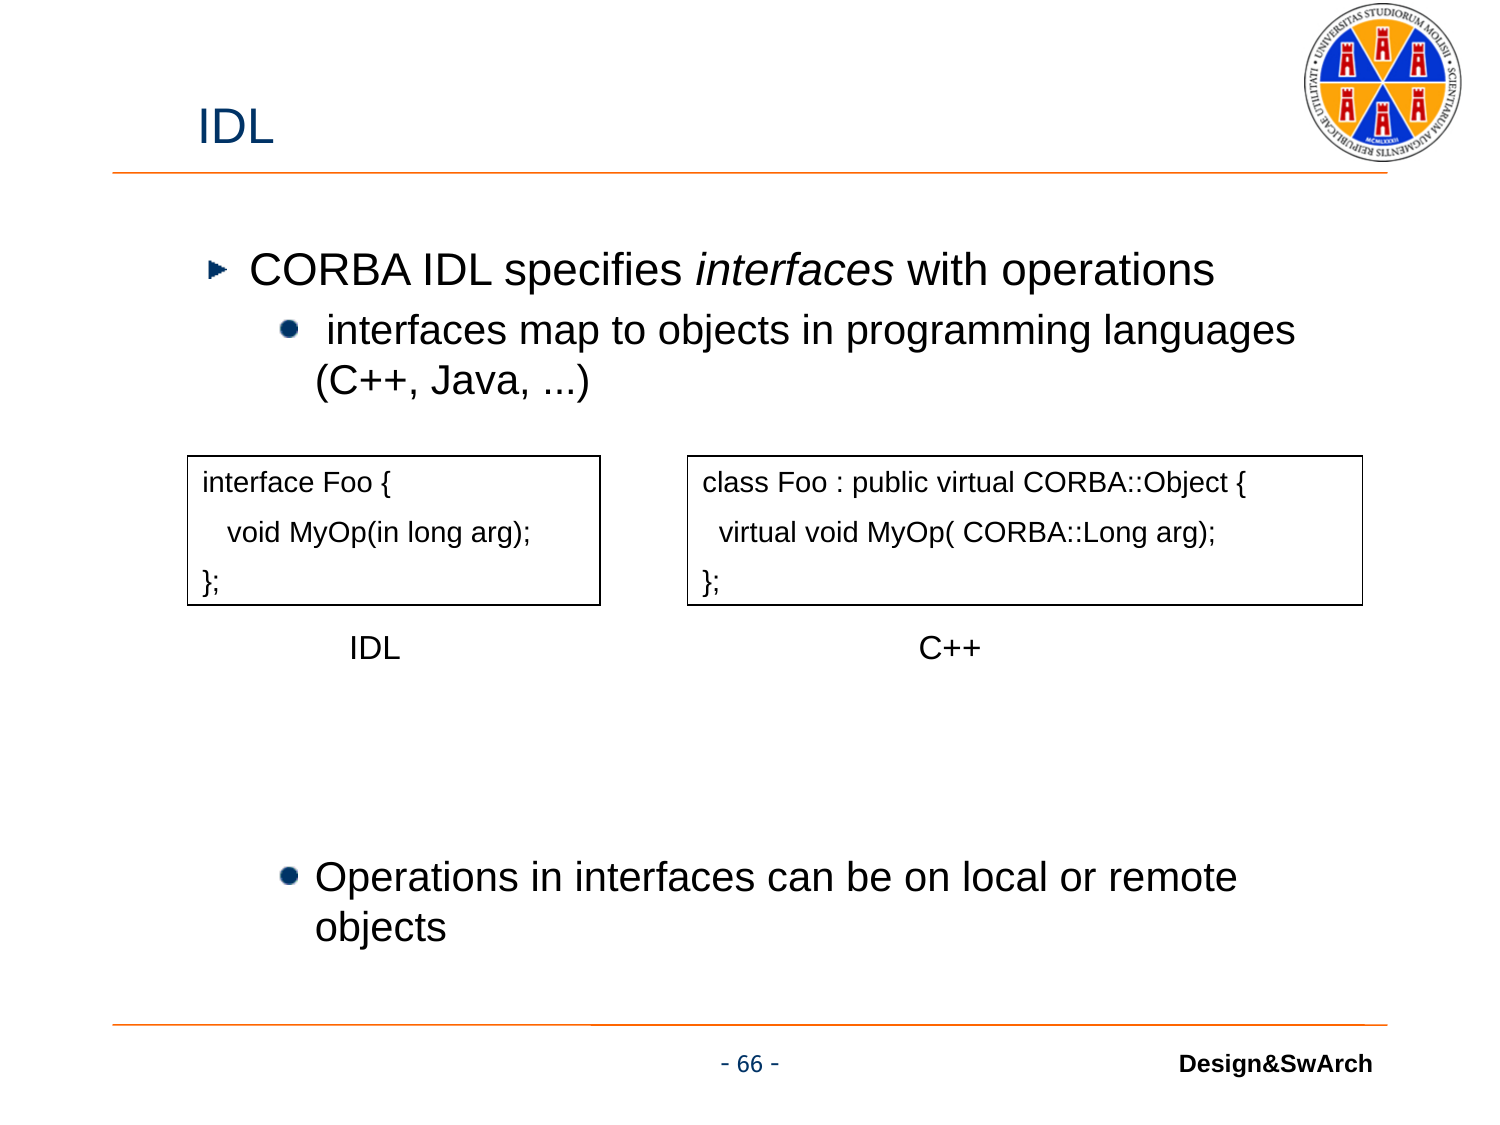

# IDL
CORBA IDL specifies interfaces with operations
 interfaces map to objects in programming languages (C++, Java, ...)

Operations in interfaces can be on local or remote objects

interface Foo {
   void MyOp(in long arg);
};
class Foo : public virtual CORBA::Object {
  virtual void MyOp( CORBA::Long arg);
};
IDL
C++
- 66 -
Design&SwArch